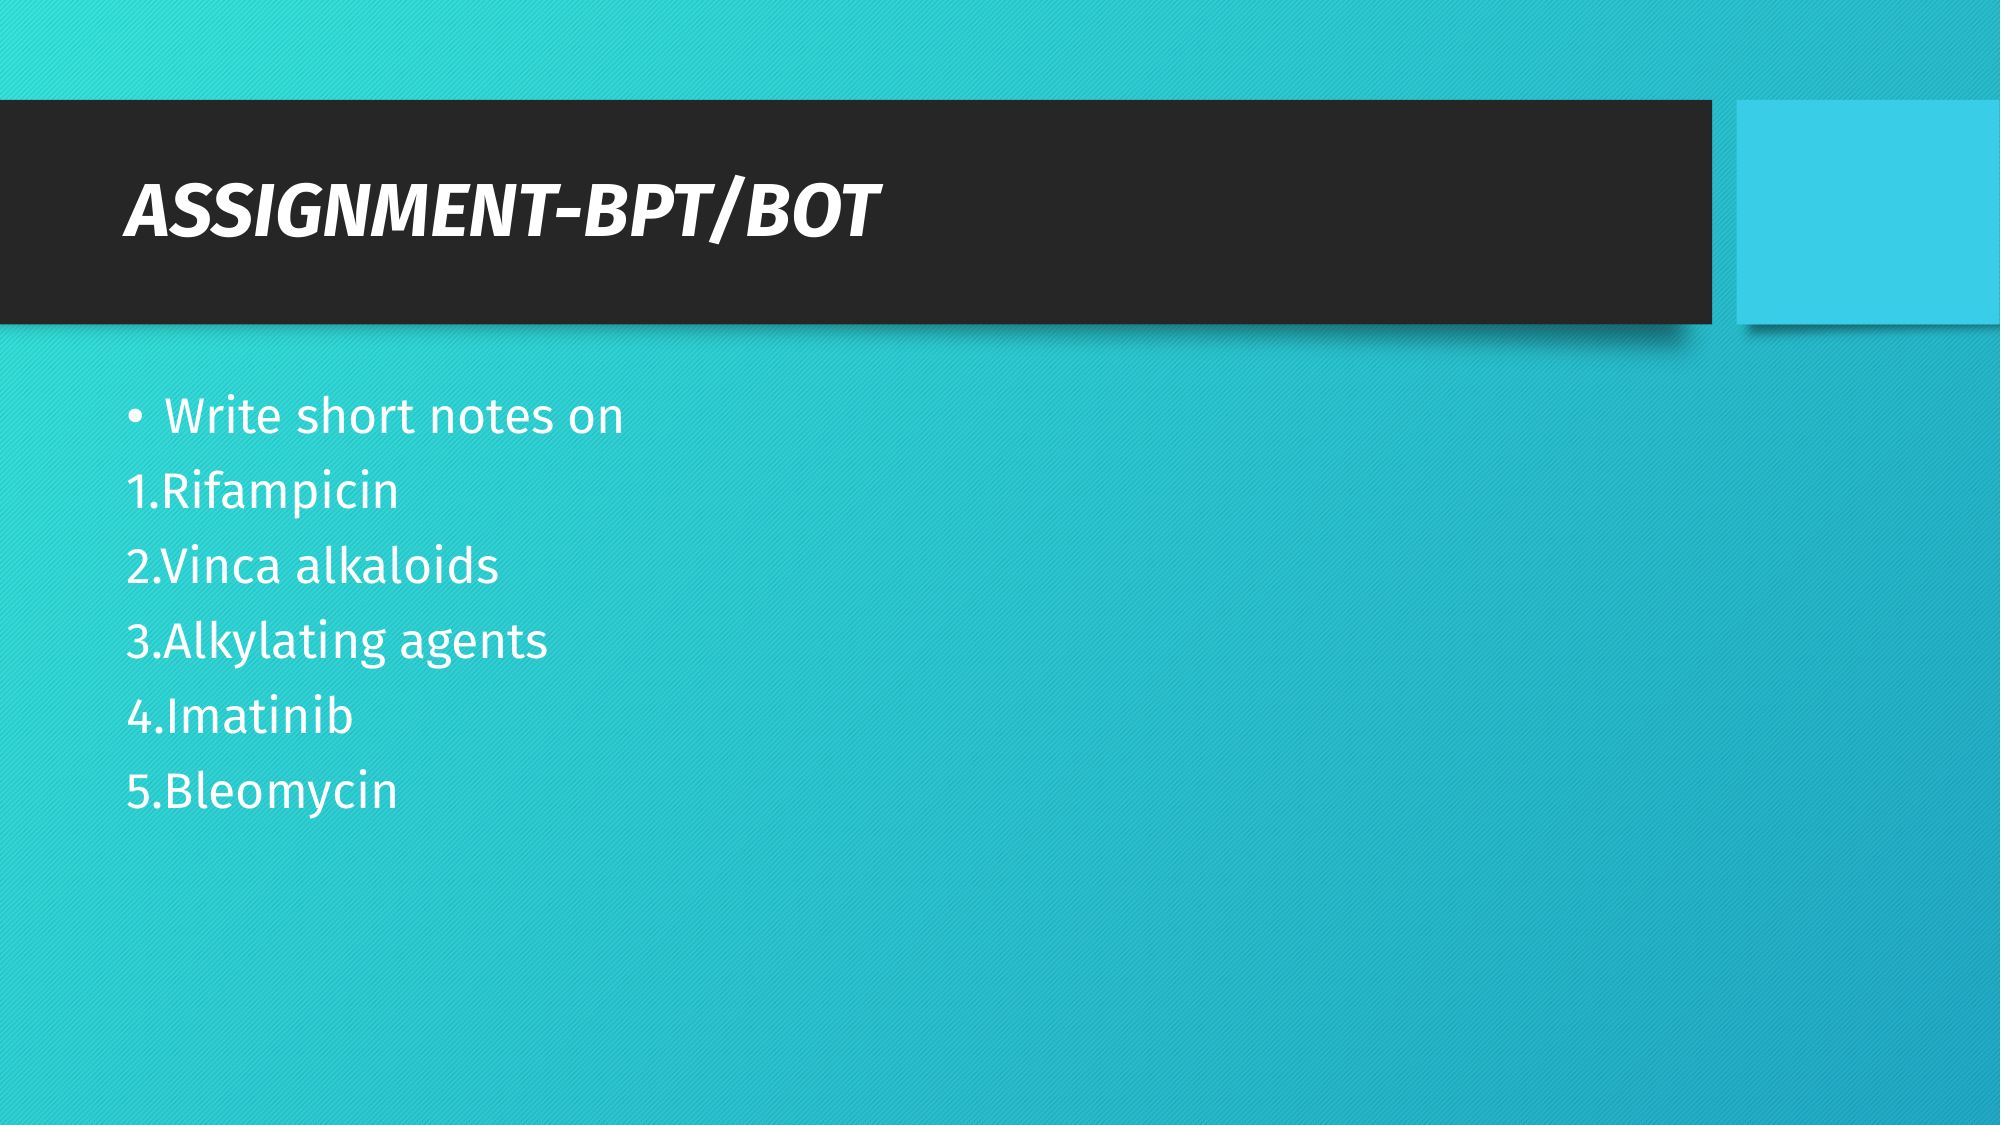

# ASSIGNMENT-BPT/BOT
Write short notes on
1.Rifampicin
2.Vinca alkaloids
3.Alkylating agents
4.Imatinib
5.Bleomycin